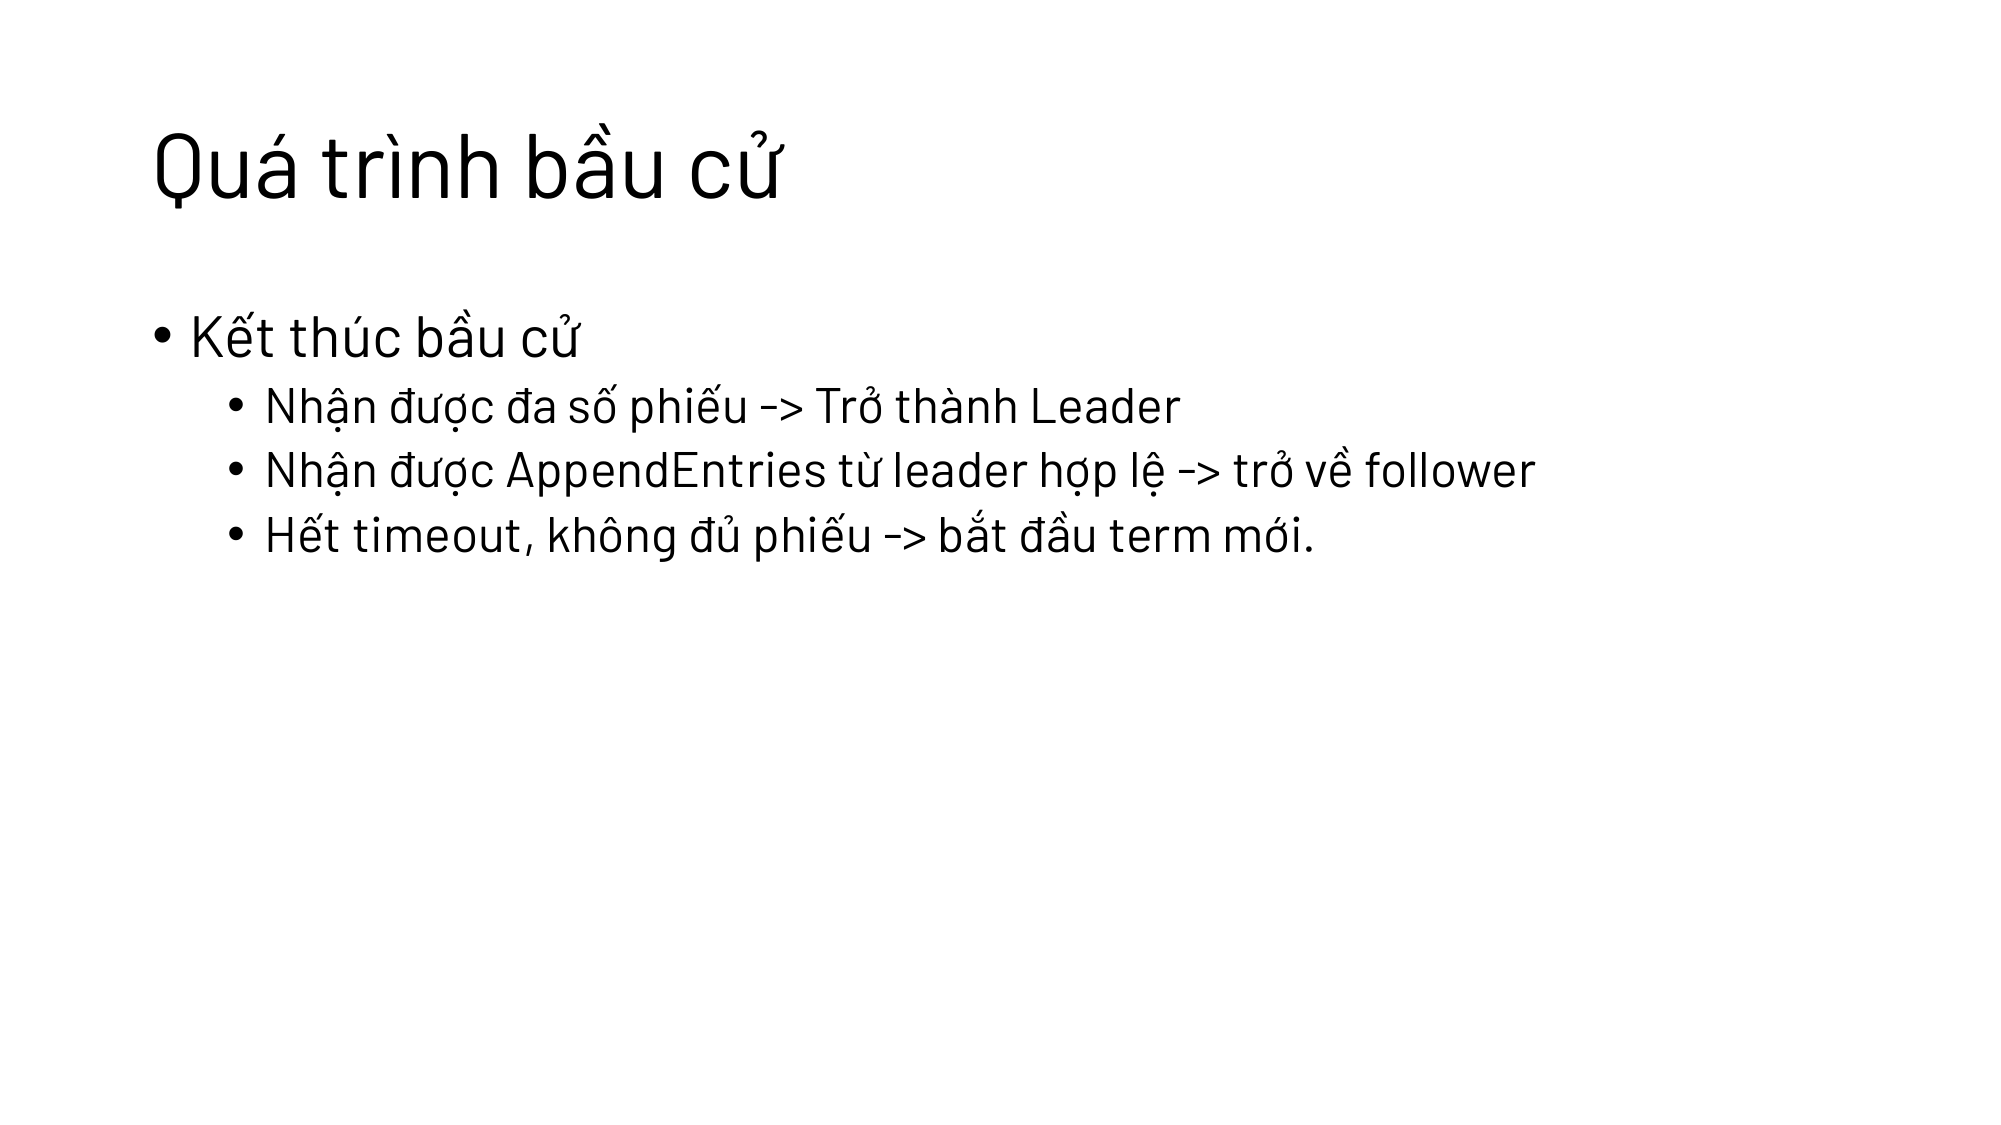

# Quá trình bầu cử
Kết thúc bầu cử
Nhận được đa số phiếu -> Trở thành Leader
Nhận được AppendEntries từ leader hợp lệ -> trở về follower
Hết timeout, không đủ phiếu -> bắt đầu term mới.